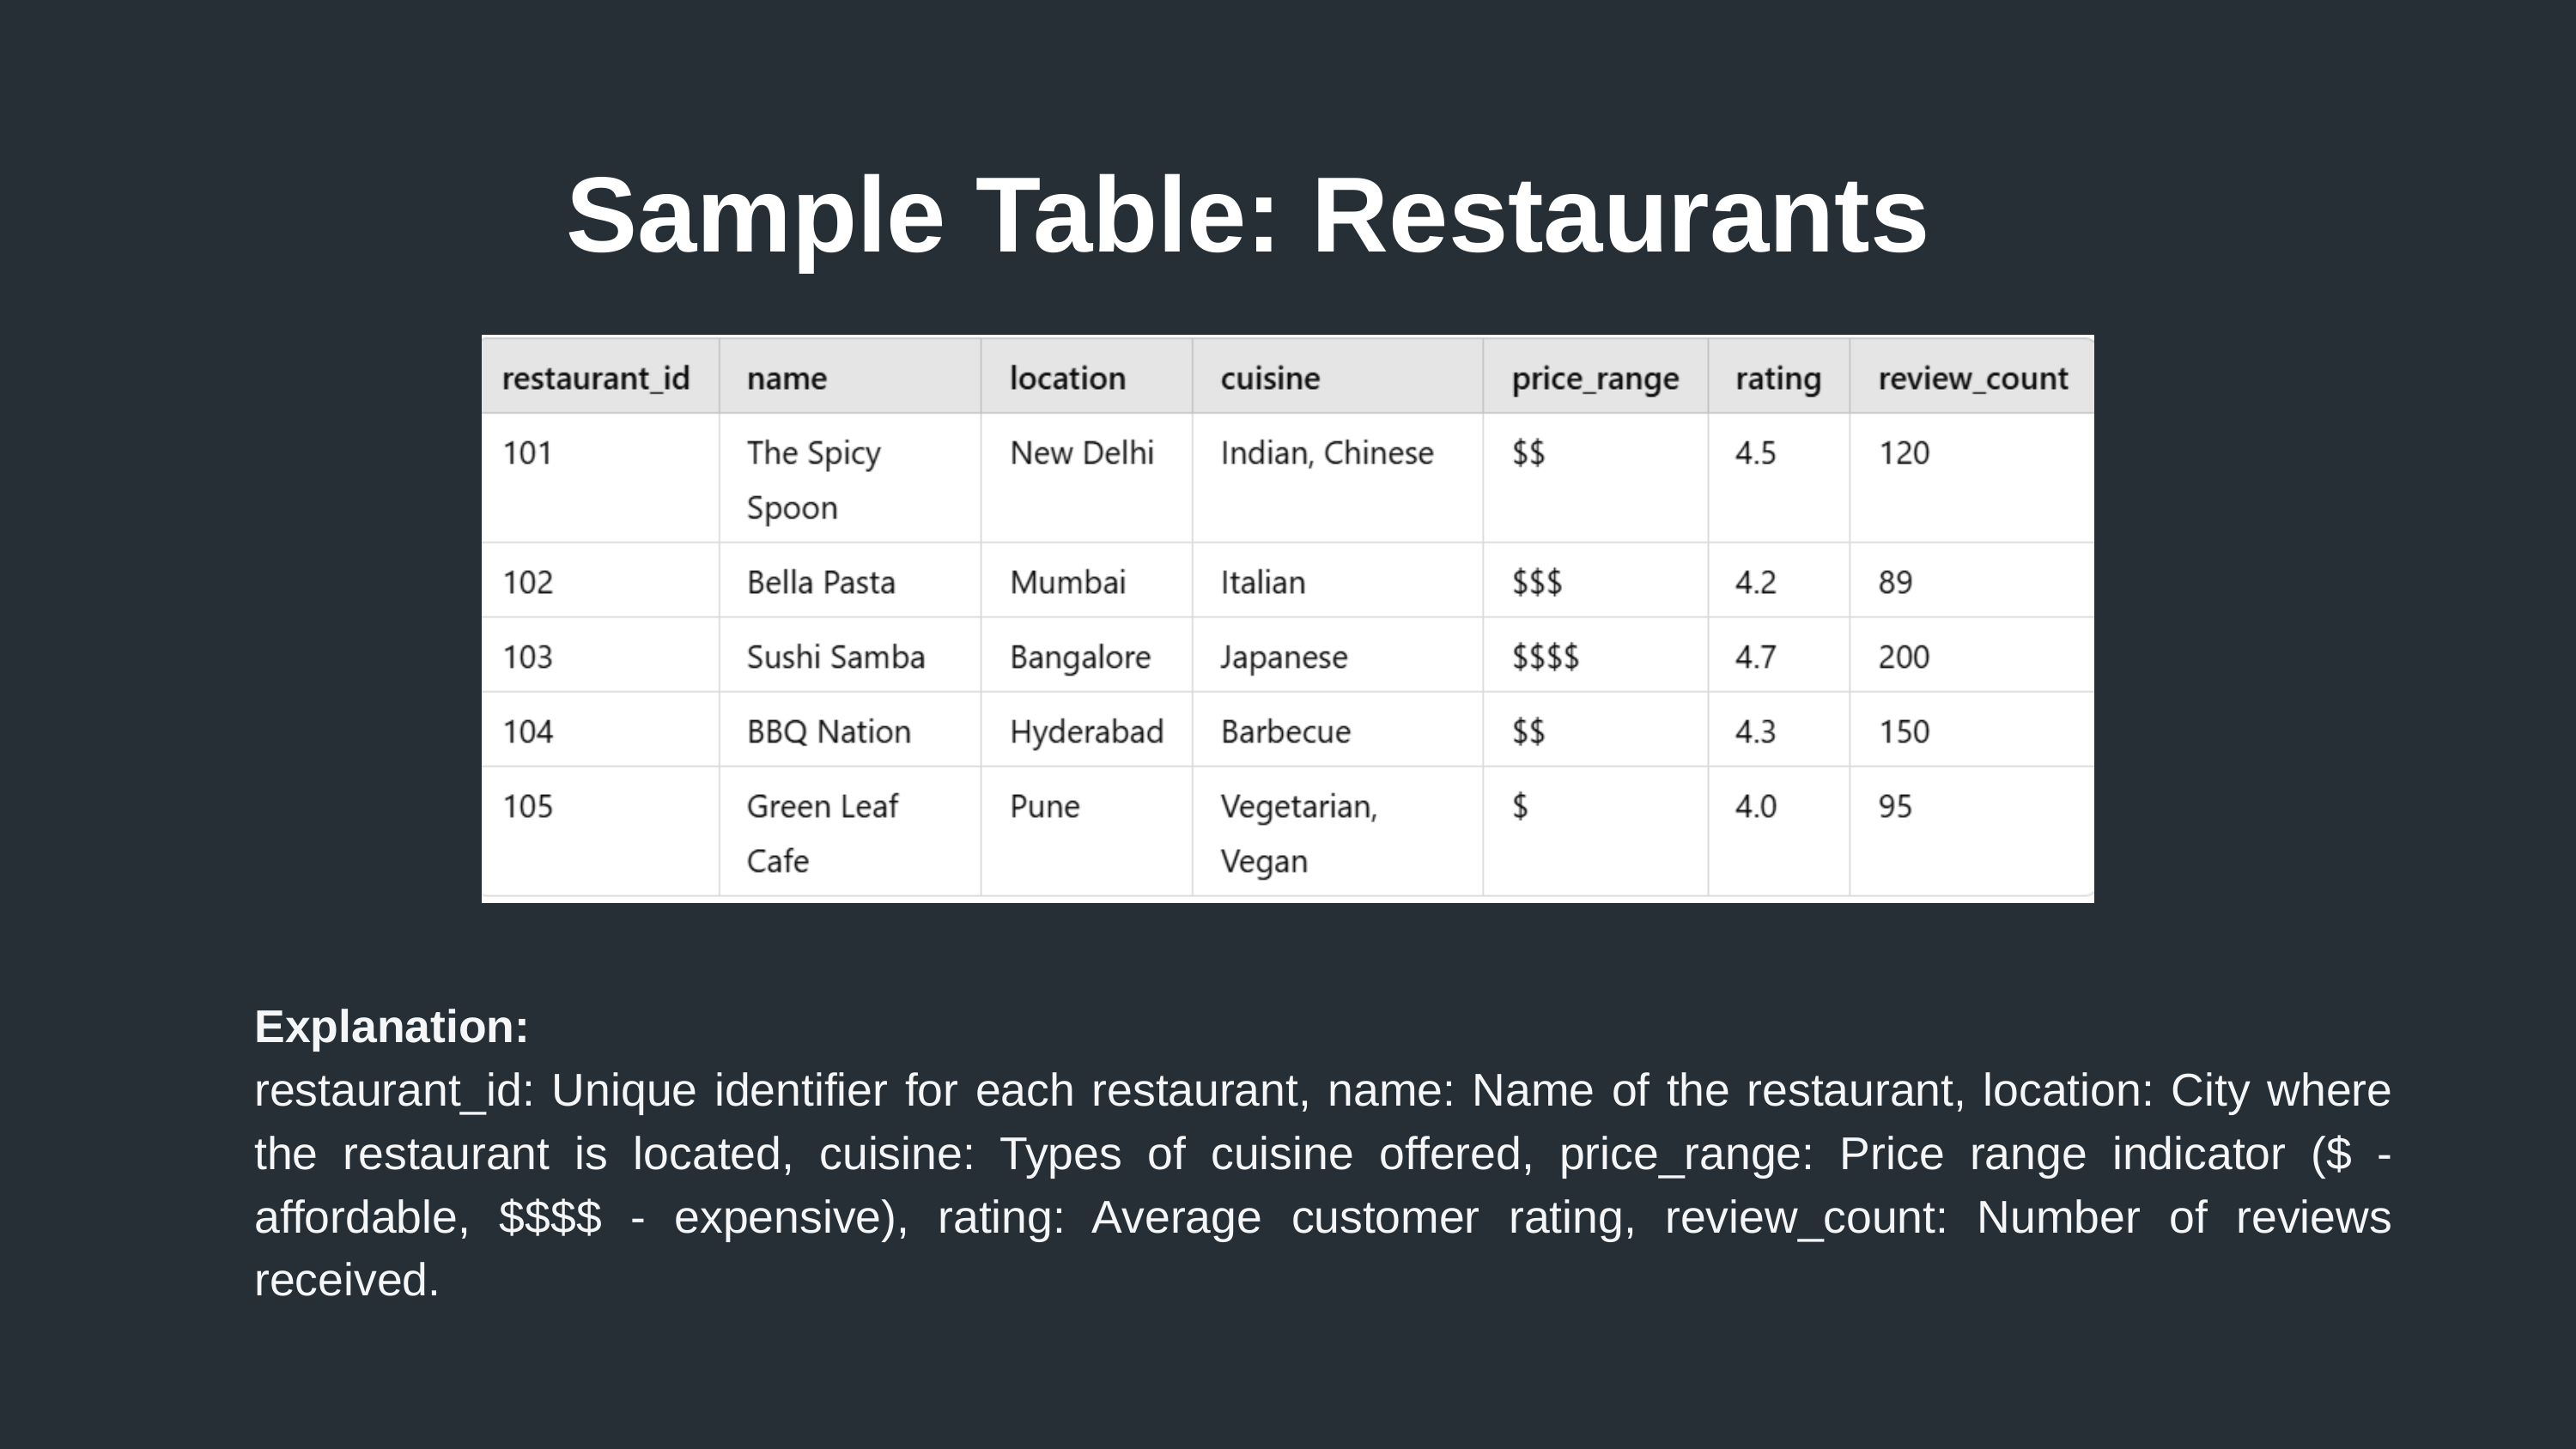

Sample Table: Restaurants

Explanation:
restaurant_id: Unique identifier for each restaurant, name: Name of the restaurant, location: City where the restaurant is located, cuisine: Types of cuisine offered, price_range: Price range indicator ($ - affordable, $$$$ - expensive), rating: Average customer rating, review_count: Number of reviews received.